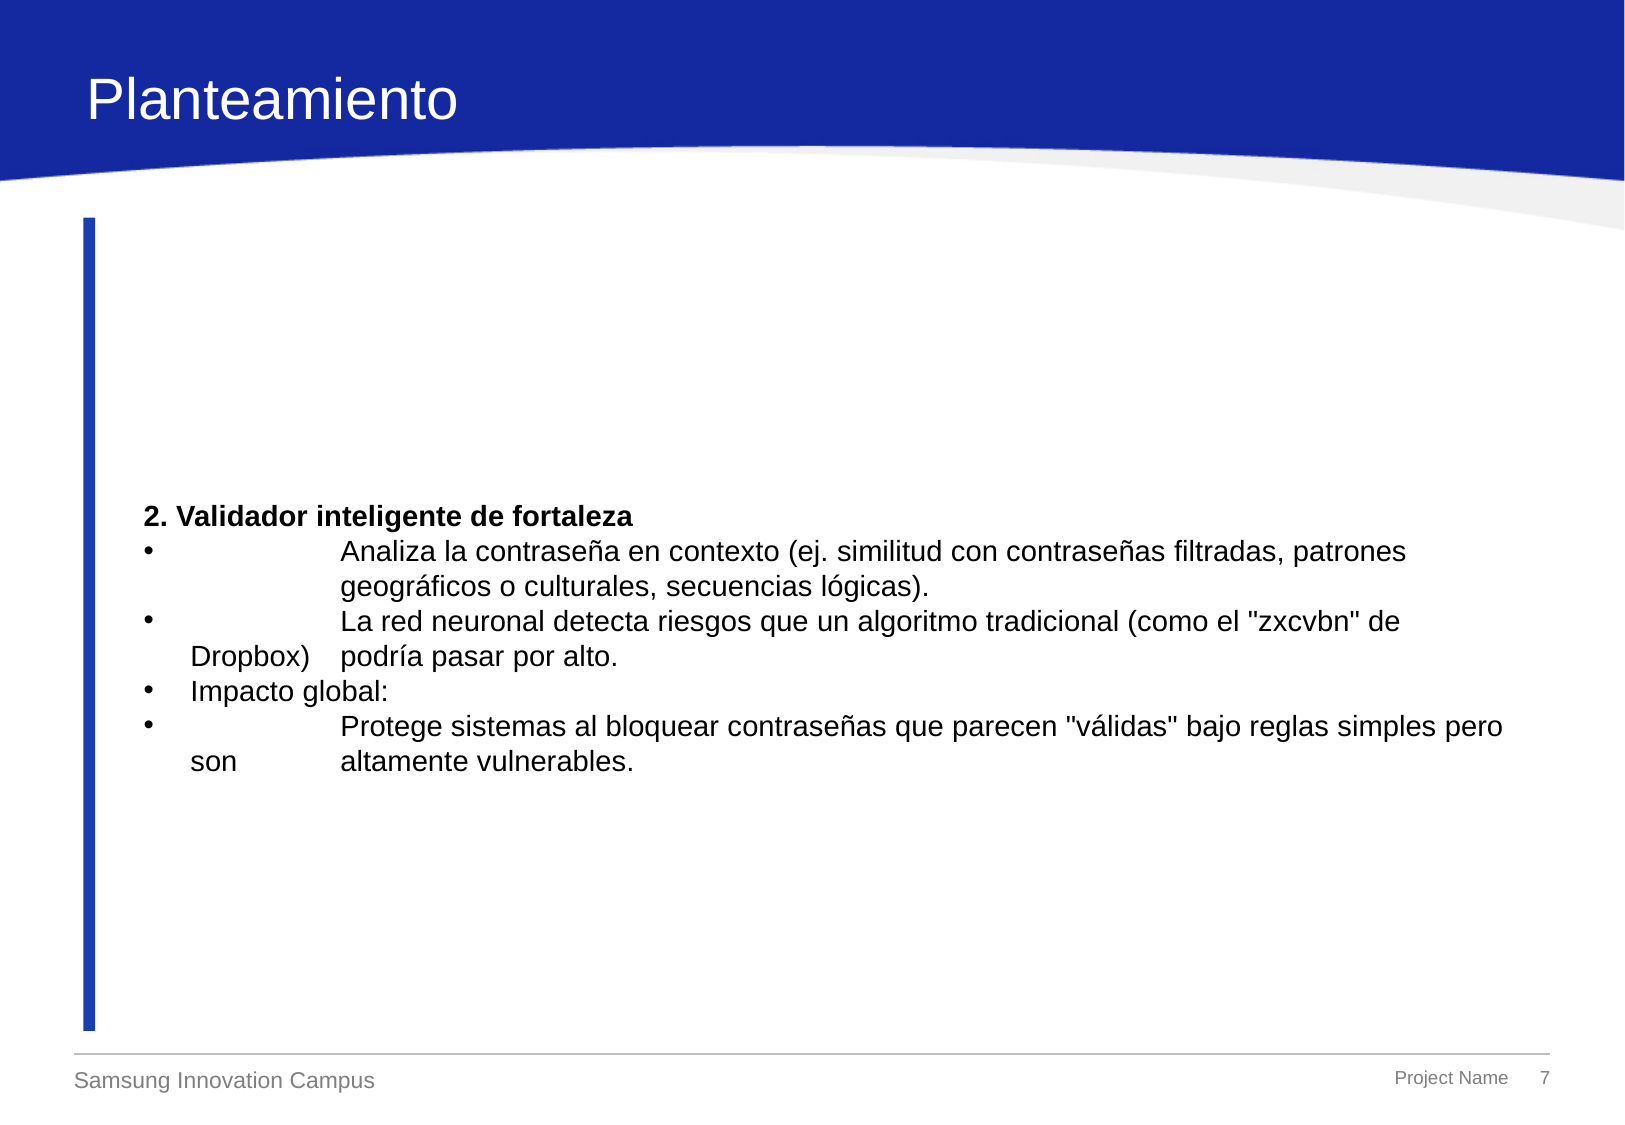

Planteamiento

2. Validador inteligente de fortaleza
	Analiza la contraseña en contexto (ej. similitud con contraseñas filtradas, patrones 	geográficos o culturales, secuencias lógicas).
	La red neuronal detecta riesgos que un algoritmo tradicional (como el "zxcvbn" de Dropbox) 	podría pasar por alto.
Impacto global:
	Protege sistemas al bloquear contraseñas que parecen "válidas" bajo reglas simples pero son 	altamente vulnerables.